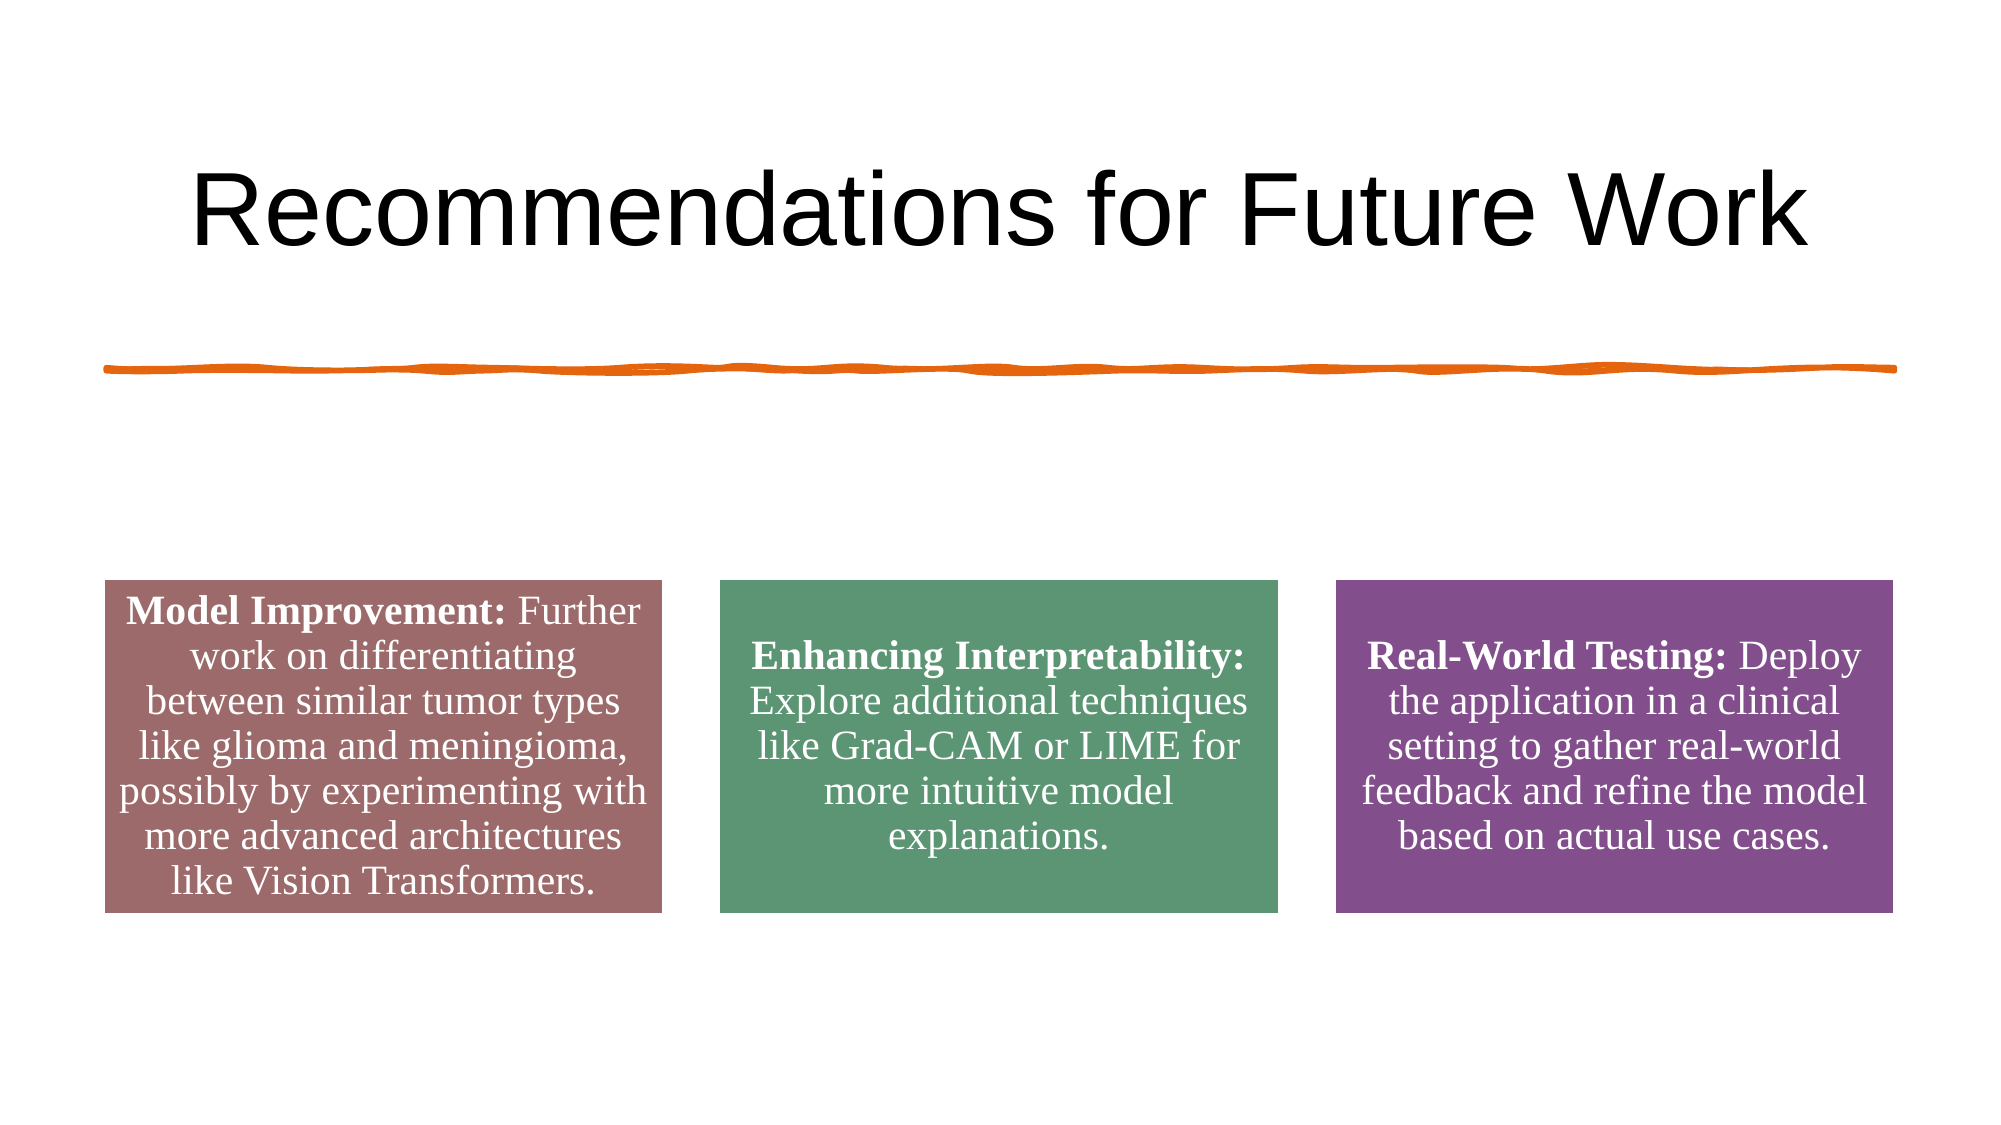

# Recommendations for Future Work

Model Improvement: Further work on differentiating between similar tumor types like glioma and meningioma, possibly by experimenting with more advanced architectures like Vision Transformers.
Enhancing Interpretability: Explore additional techniques like Grad-CAM or LIME for more intuitive model explanations.
Real-World Testing: Deploy the application in a clinical setting to gather real-world feedback and refine the model based on actual use cases.